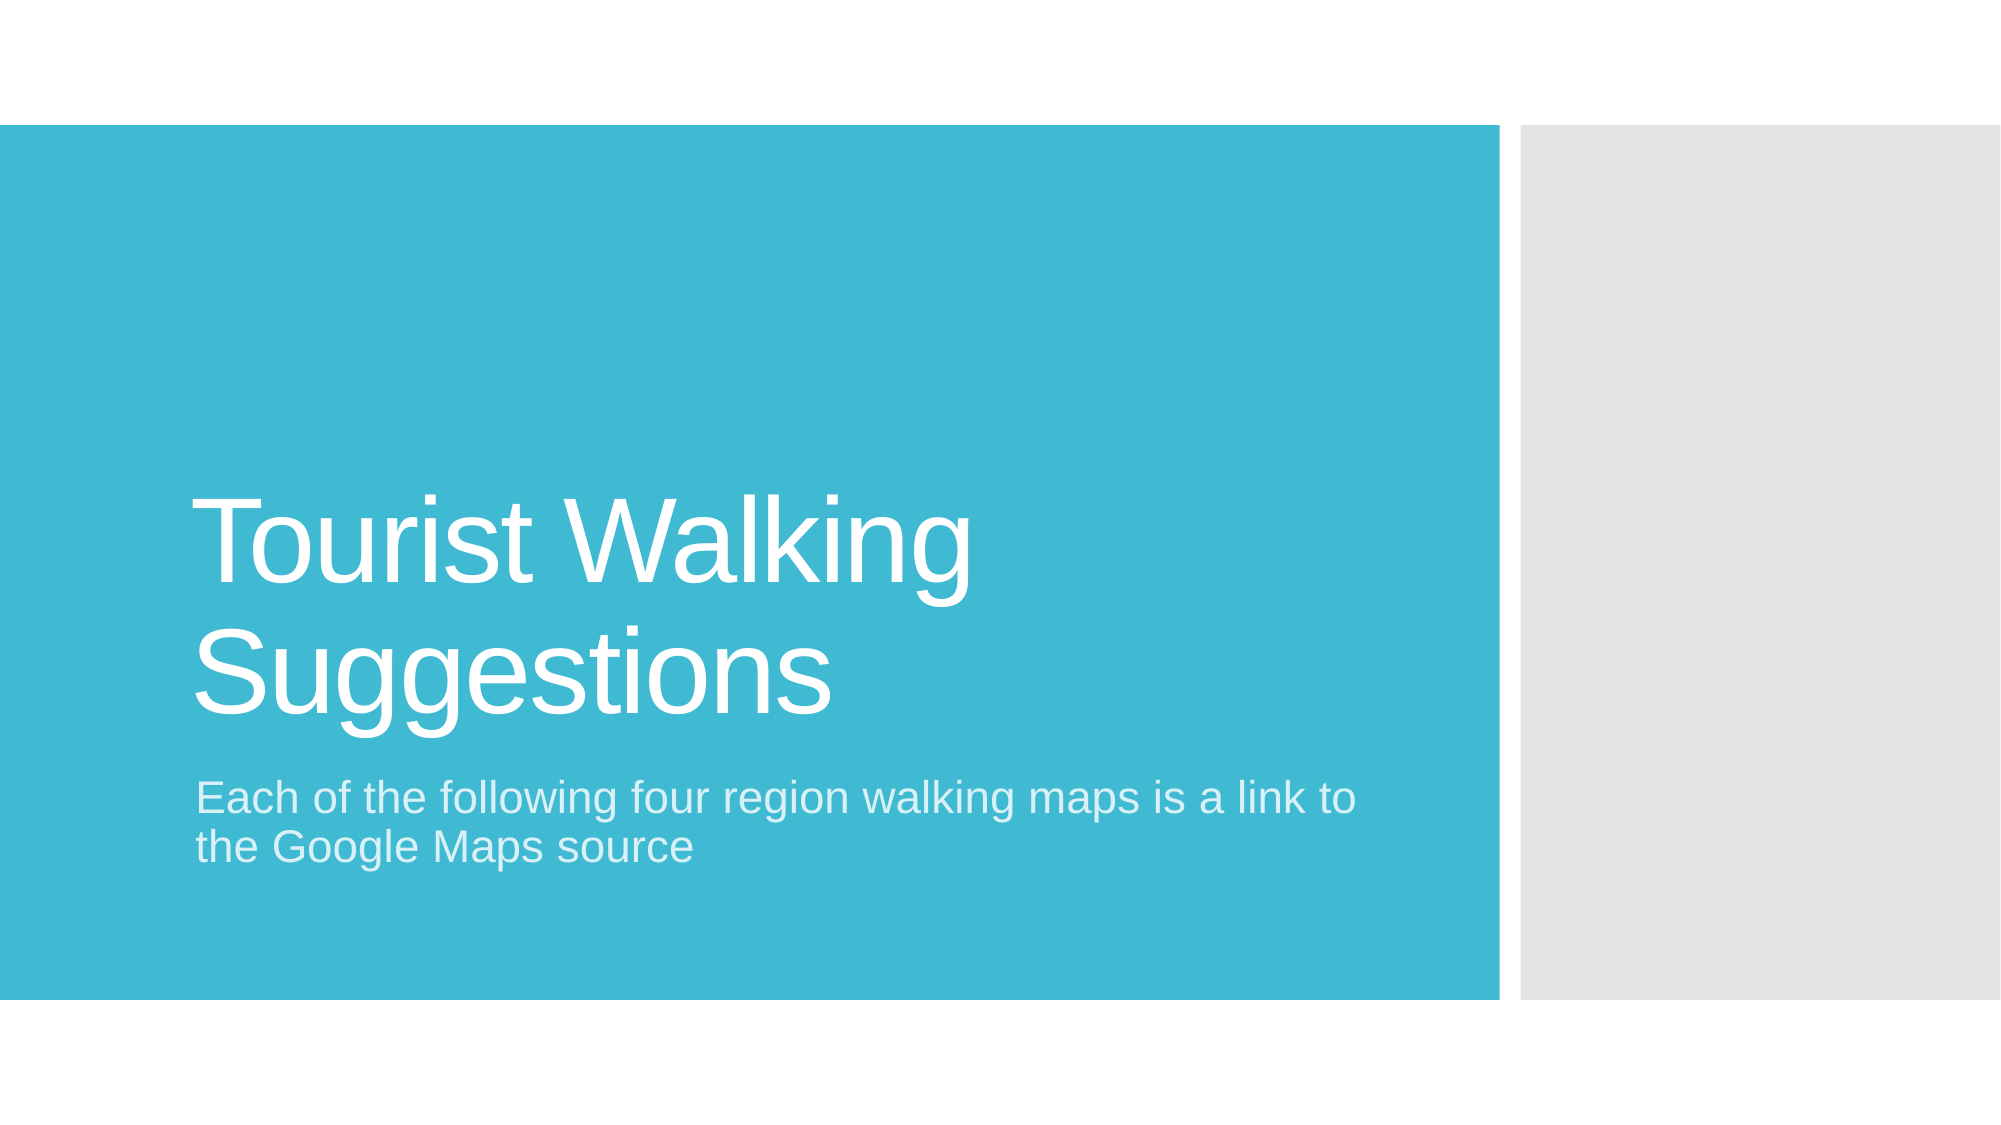

# Tourist Walking Suggestions
Each of the following four region walking maps is a link to the Google Maps source